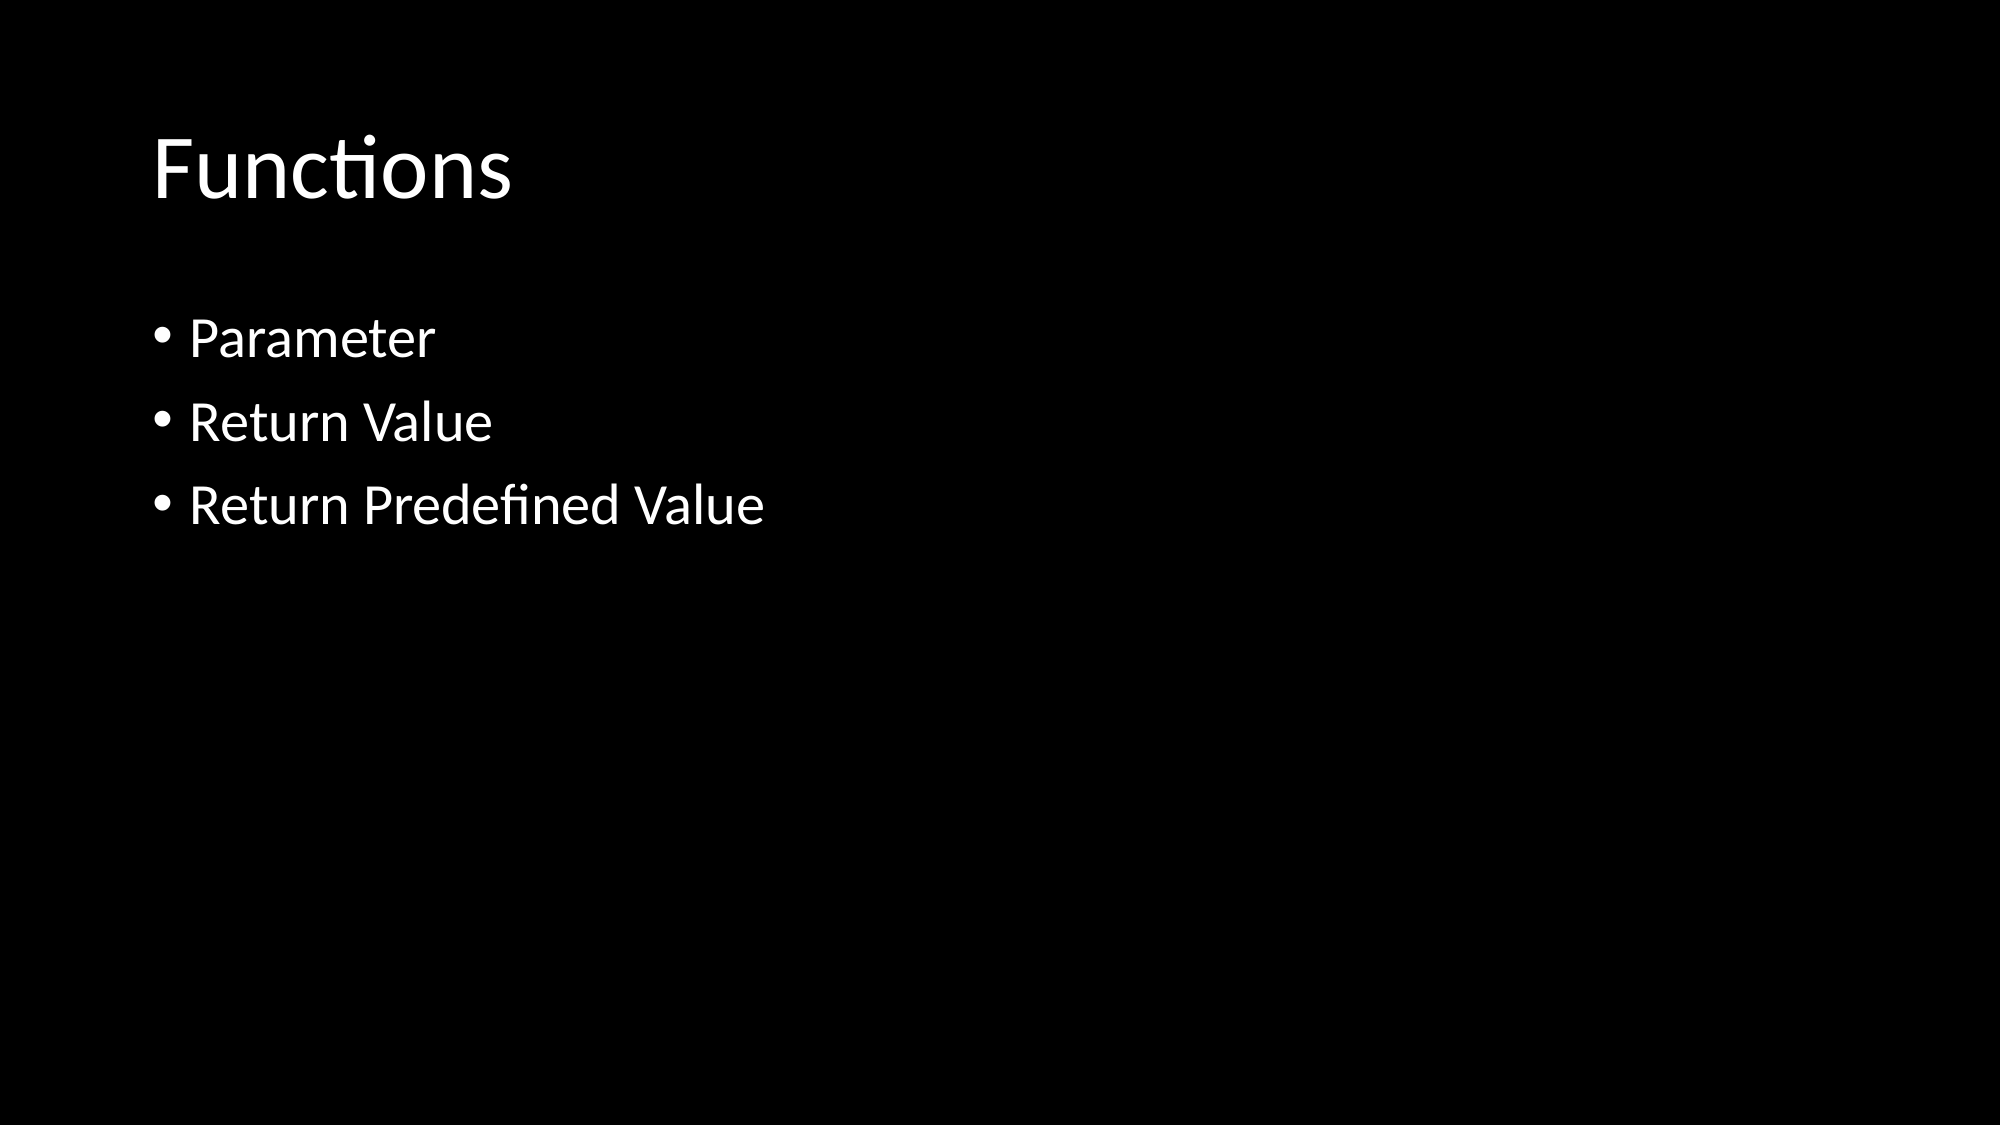

# Functions
Parameter
Return Value
Return Predefined Value